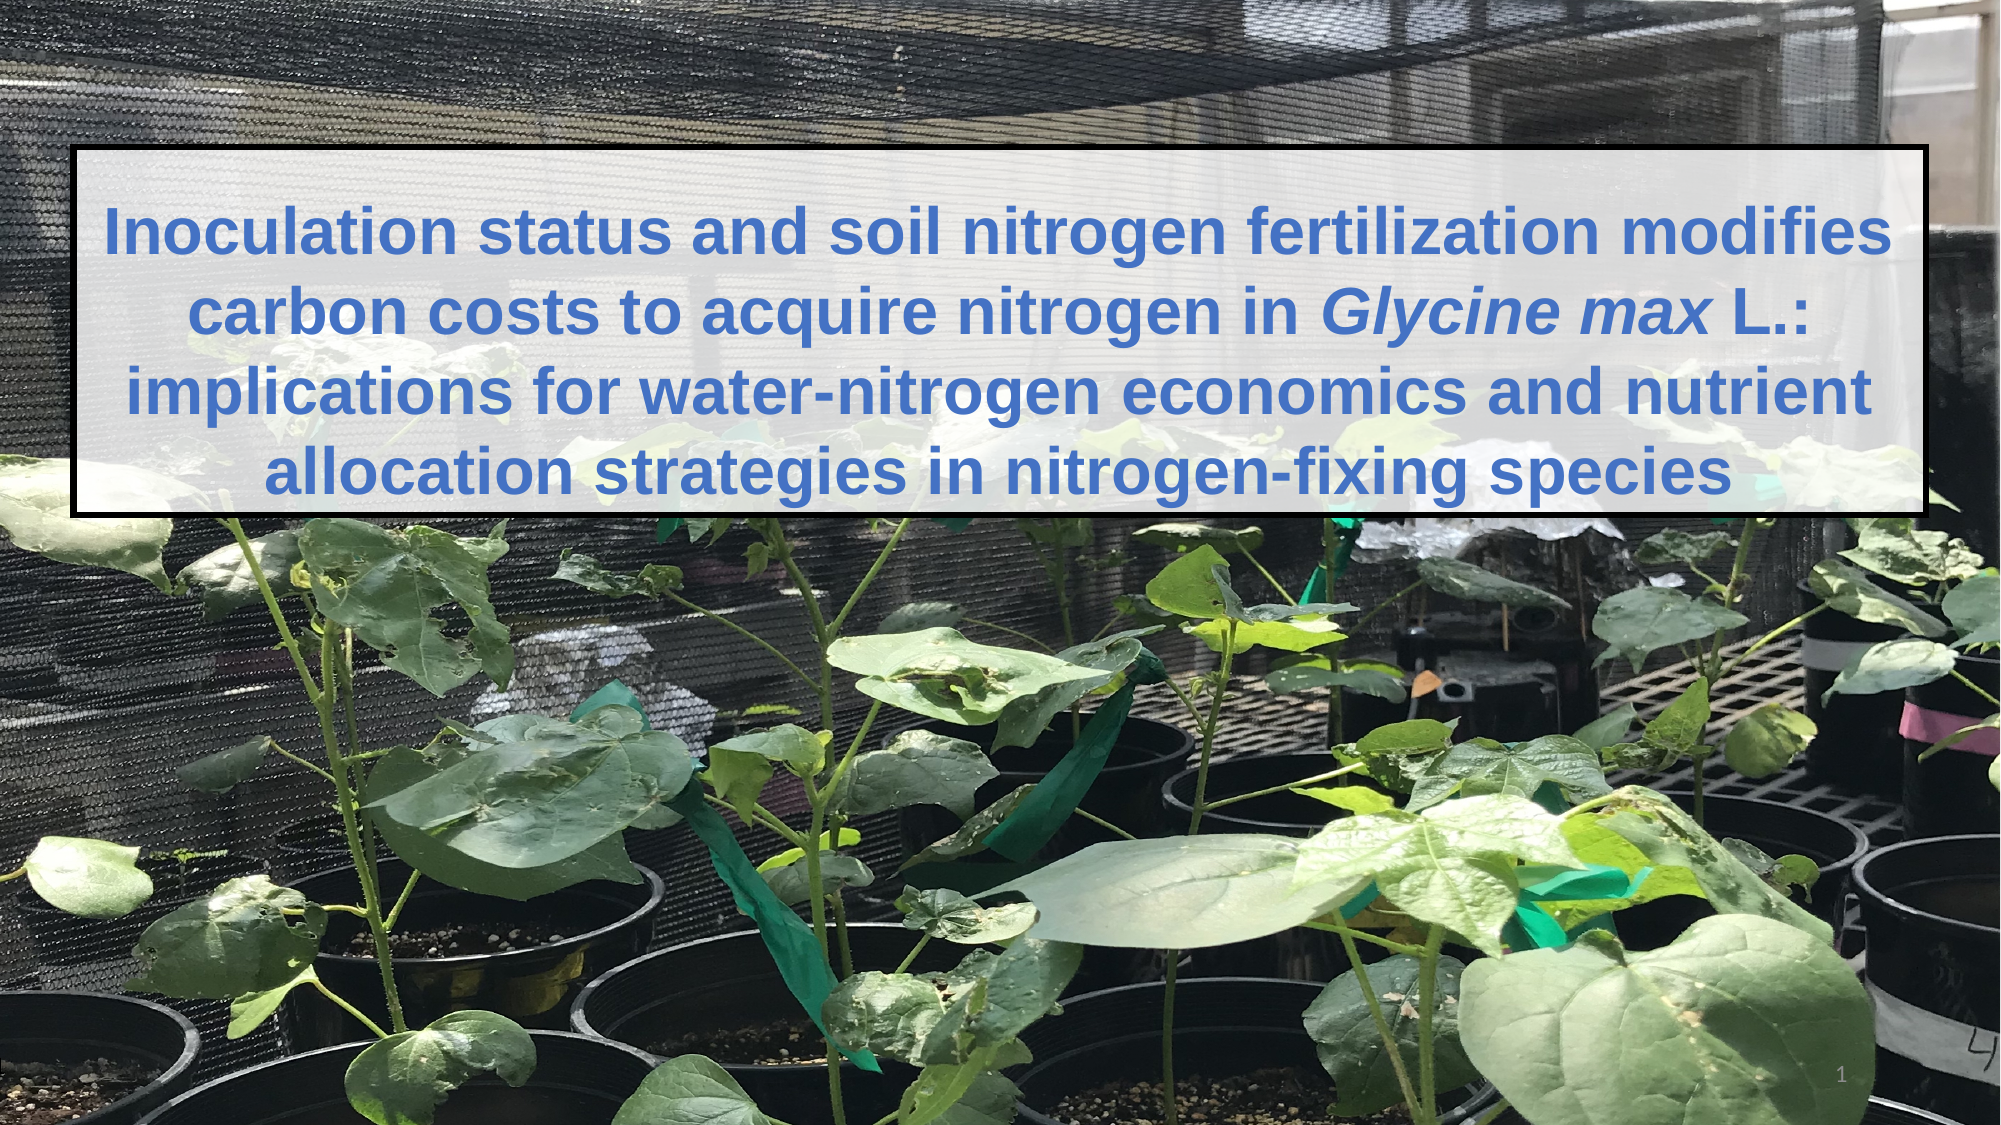

# Inoculation status and soil nitrogen fertilization modifies carbon costs to acquire nitrogen in Glycine max L.: implications for water-nitrogen economics and nutrient allocation strategies in nitrogen-fixing species
1
1